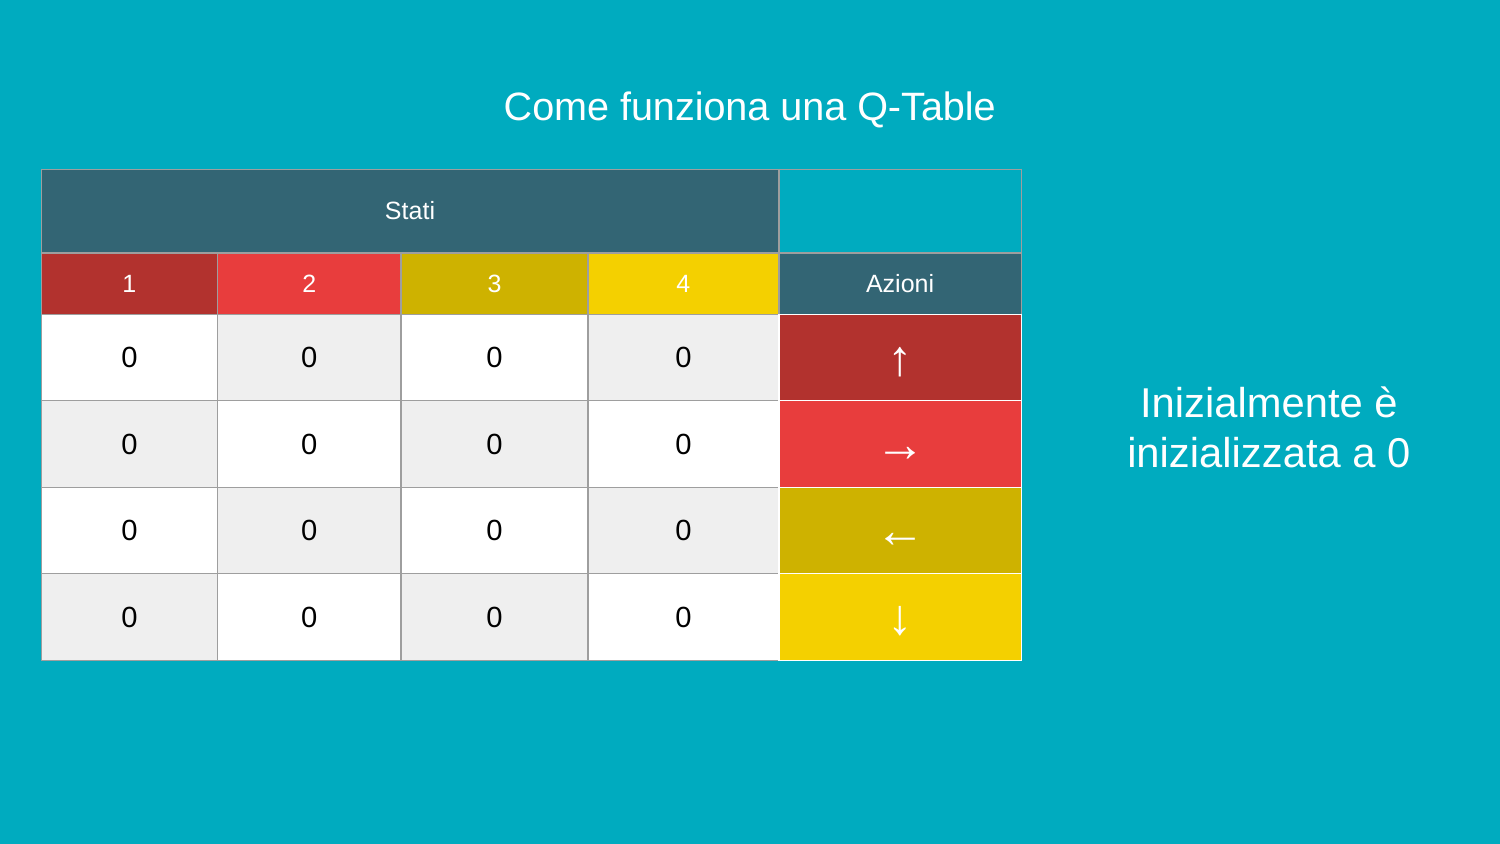

# Come funziona una Q-Table
| Stati |  |  |  |  |
| --- | --- | --- | --- | --- |
| 1 | 2 | 3 | 4 | Azioni |
| 0 | 0 | 0 | 0 | ↑ |
| 0 | 0 | 0 | 0 | → |
| 0 | 0 | 0 | 0 | ← |
| 0 | 0 | 0 | 0 | ↓ |
Inizialmente è inizializzata a 0